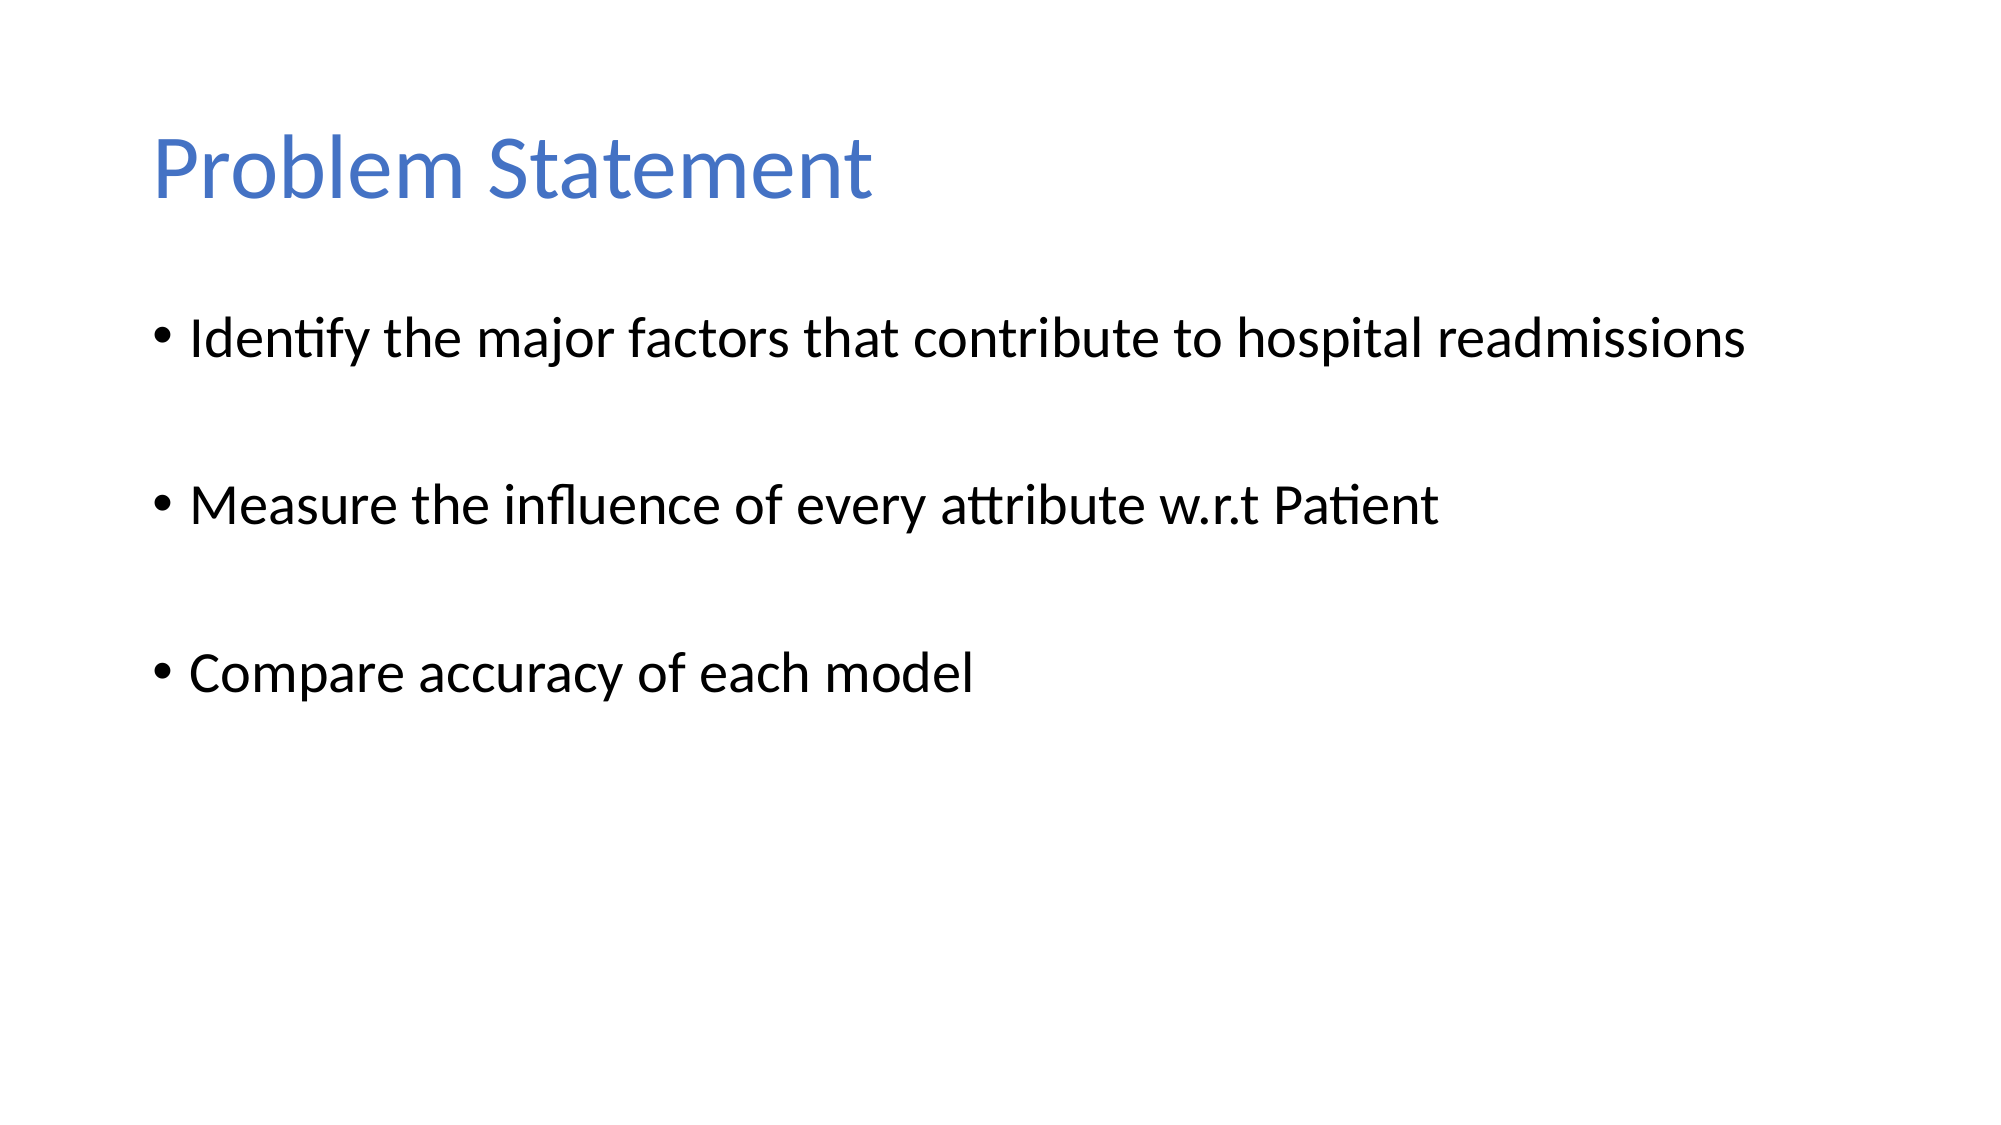

# Problem Statement
Identify the major factors that contribute to hospital readmissions

Measure the influence of every attribute w.r.t Patient

Compare accuracy of each model